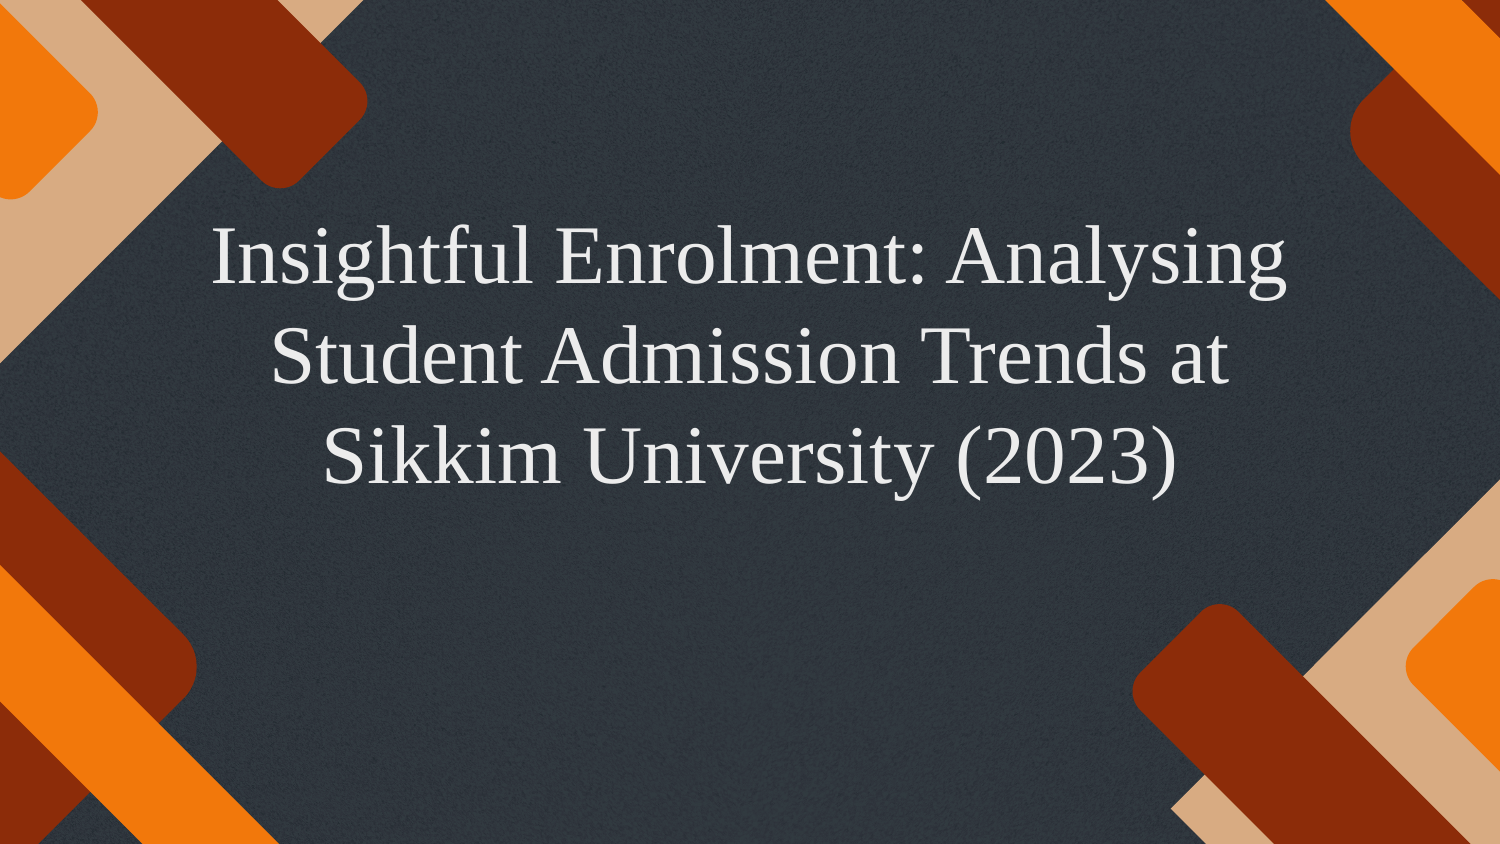

# Insightful Enrolment: Analysing Student Admission Trends at Sikkim University (2023)